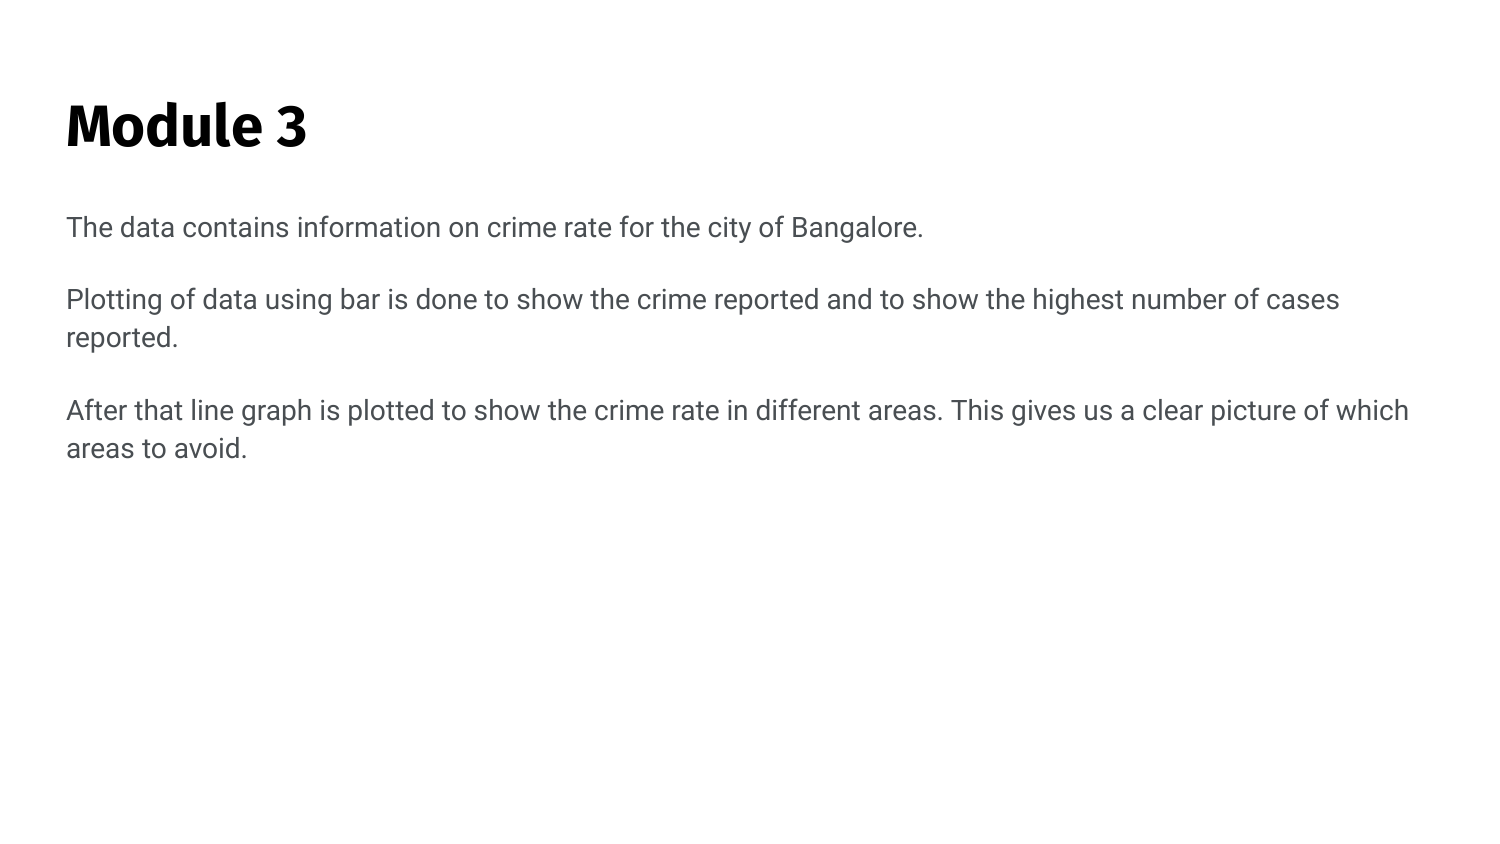

# Module 3
The data contains information on crime rate for the city of Bangalore.
Plotting of data using bar is done to show the crime reported and to show the highest number of cases reported.
After that line graph is plotted to show the crime rate in different areas. This gives us a clear picture of which areas to avoid.